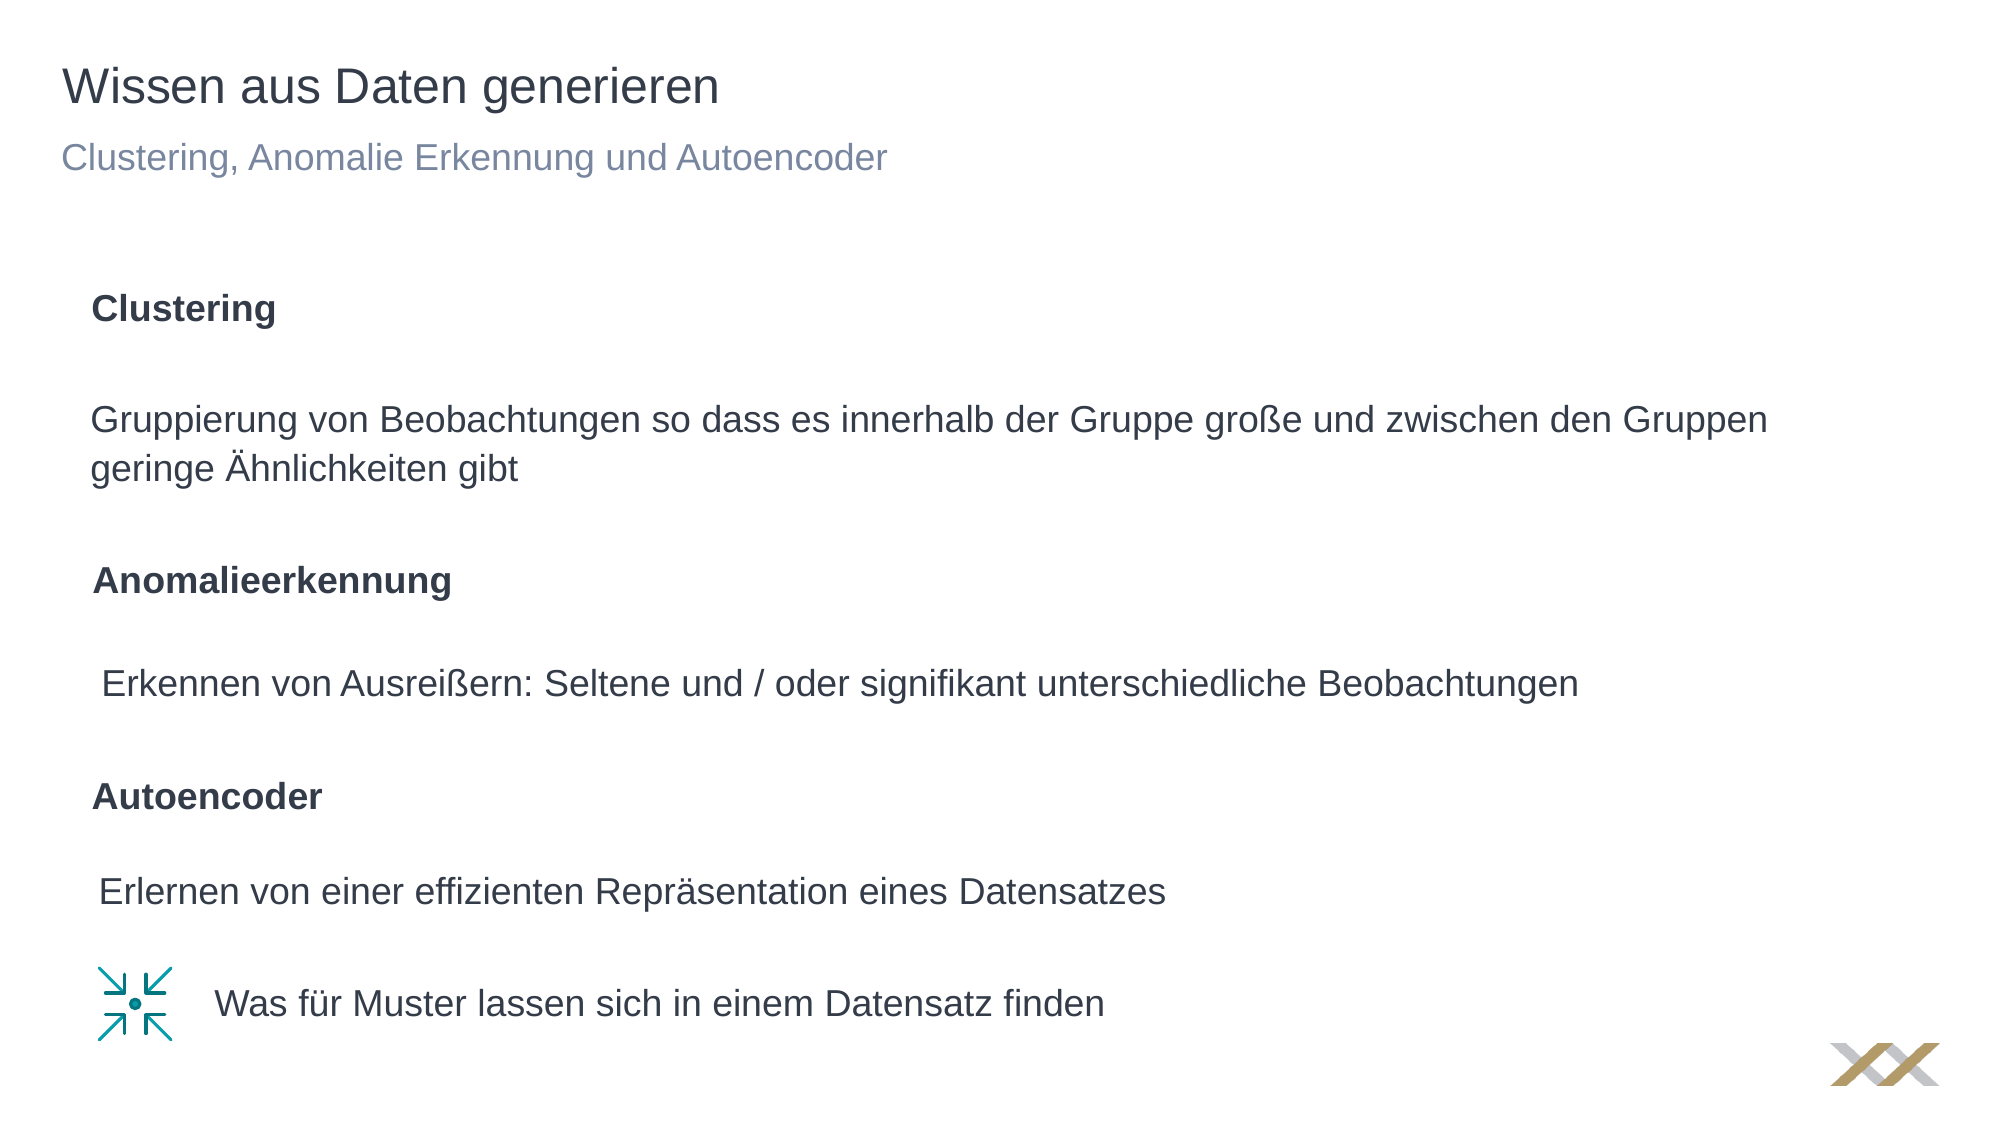

# Wissen aus Daten generieren
Clustering, Anomalie Erkennung und Autoencoder
Clustering
Gruppierung von Beobachtungen so dass es innerhalb der Gruppe große und zwischen den Gruppen geringe Ähnlichkeiten gibt
Anomalieerkennung
Erkennen von Ausreißern: Seltene und / oder signifikant unterschiedliche Beobachtungen
Autoencoder
Erlernen von einer effizienten Repräsentation eines Datensatzes
Was für Muster lassen sich in einem Datensatz finden